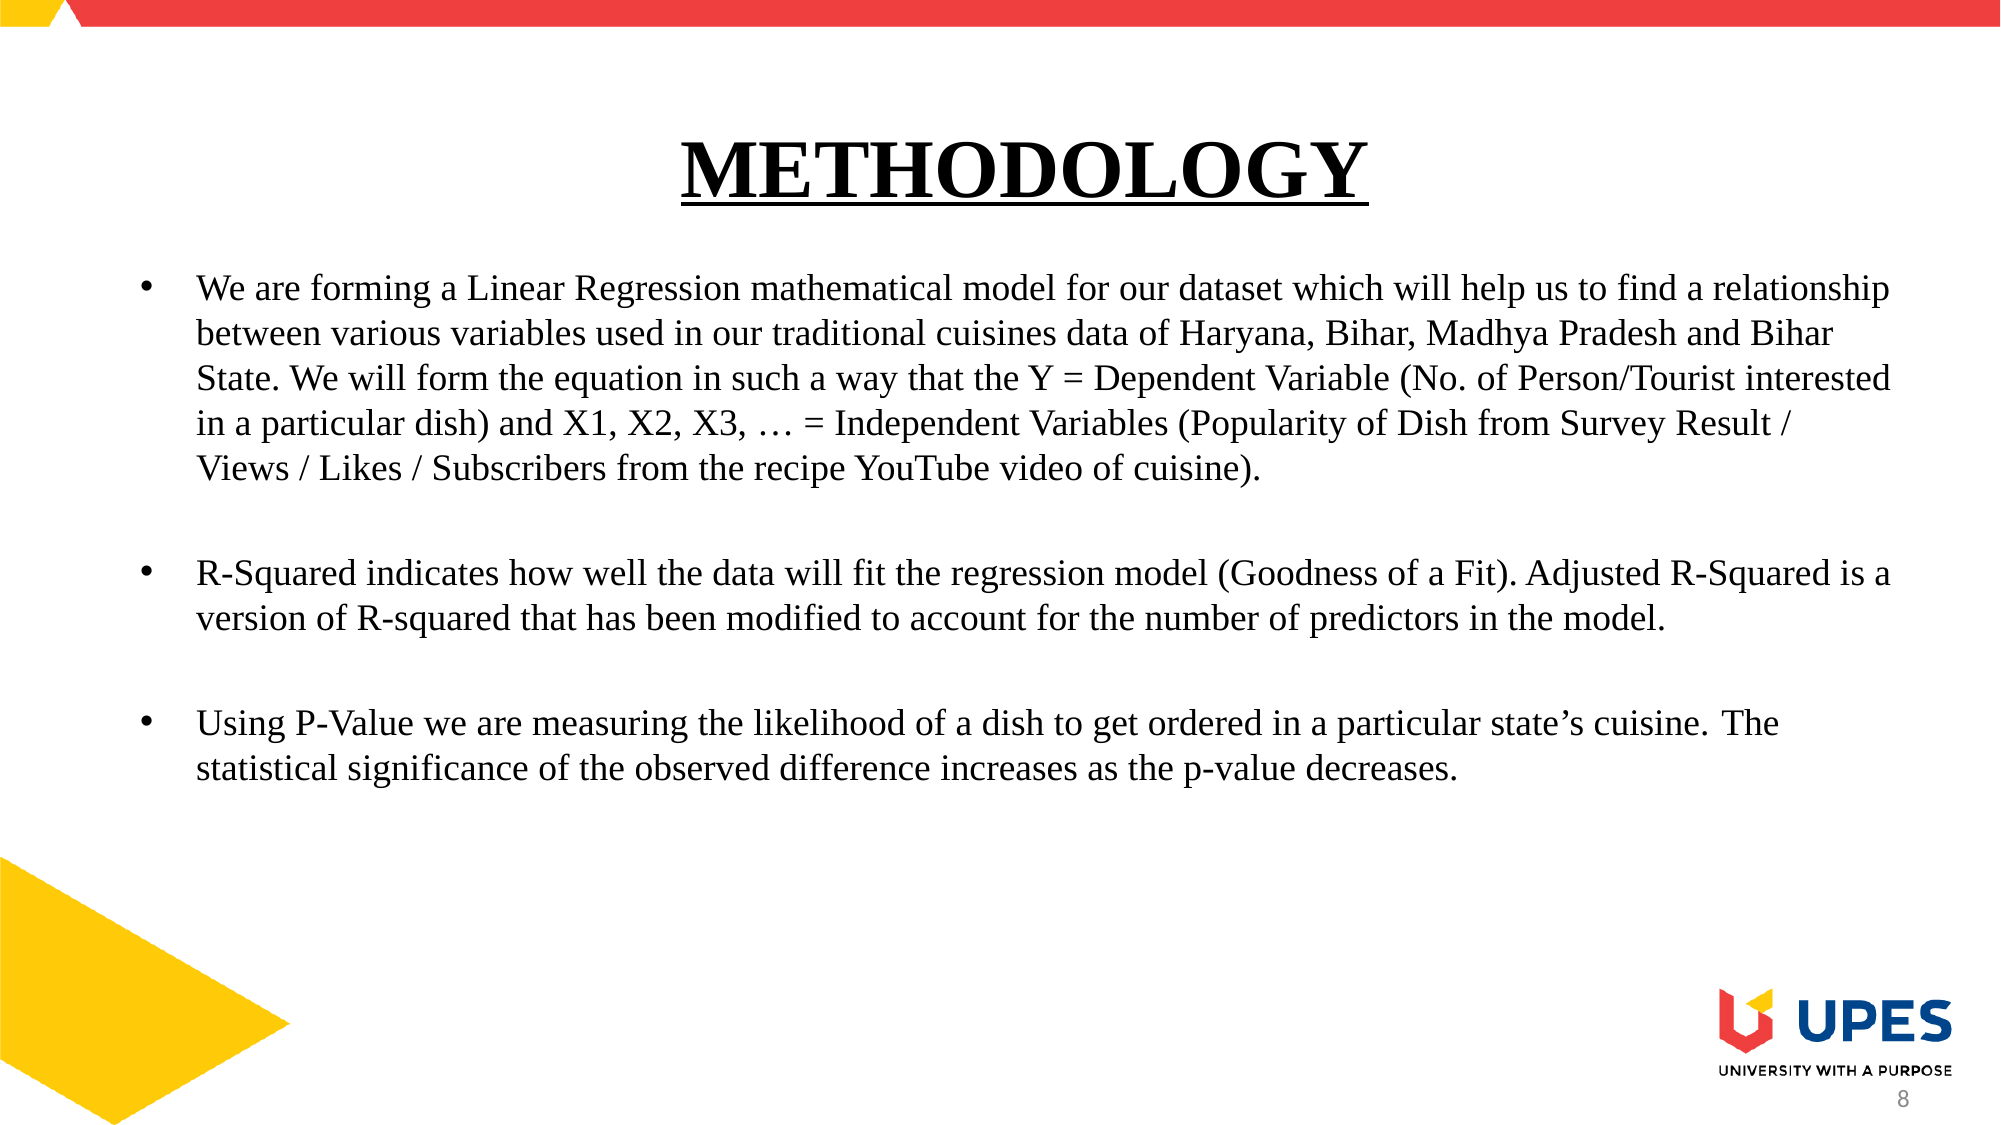

# METHODOLOGY
We are forming a Linear Regression mathematical model for our dataset which will help us to find a relationship between various variables used in our traditional cuisines data of Haryana, Bihar, Madhya Pradesh and Bihar State. We will form the equation in such a way that the Y = Dependent Variable (No. of Person/Tourist interested in a particular dish) and X1, X2, X3, … = Independent Variables (Popularity of Dish from Survey Result / Views / Likes / Subscribers from the recipe YouTube video of cuisine).

R-Squared indicates how well the data will fit the regression model (Goodness of a Fit). Adjusted R-Squared is a version of R-squared that has been modified to account for the number of predictors in the model.

Using P-Value we are measuring the likelihood of a dish to get ordered in a particular state’s cuisine. The statistical significance of the observed difference increases as the p-value decreases.